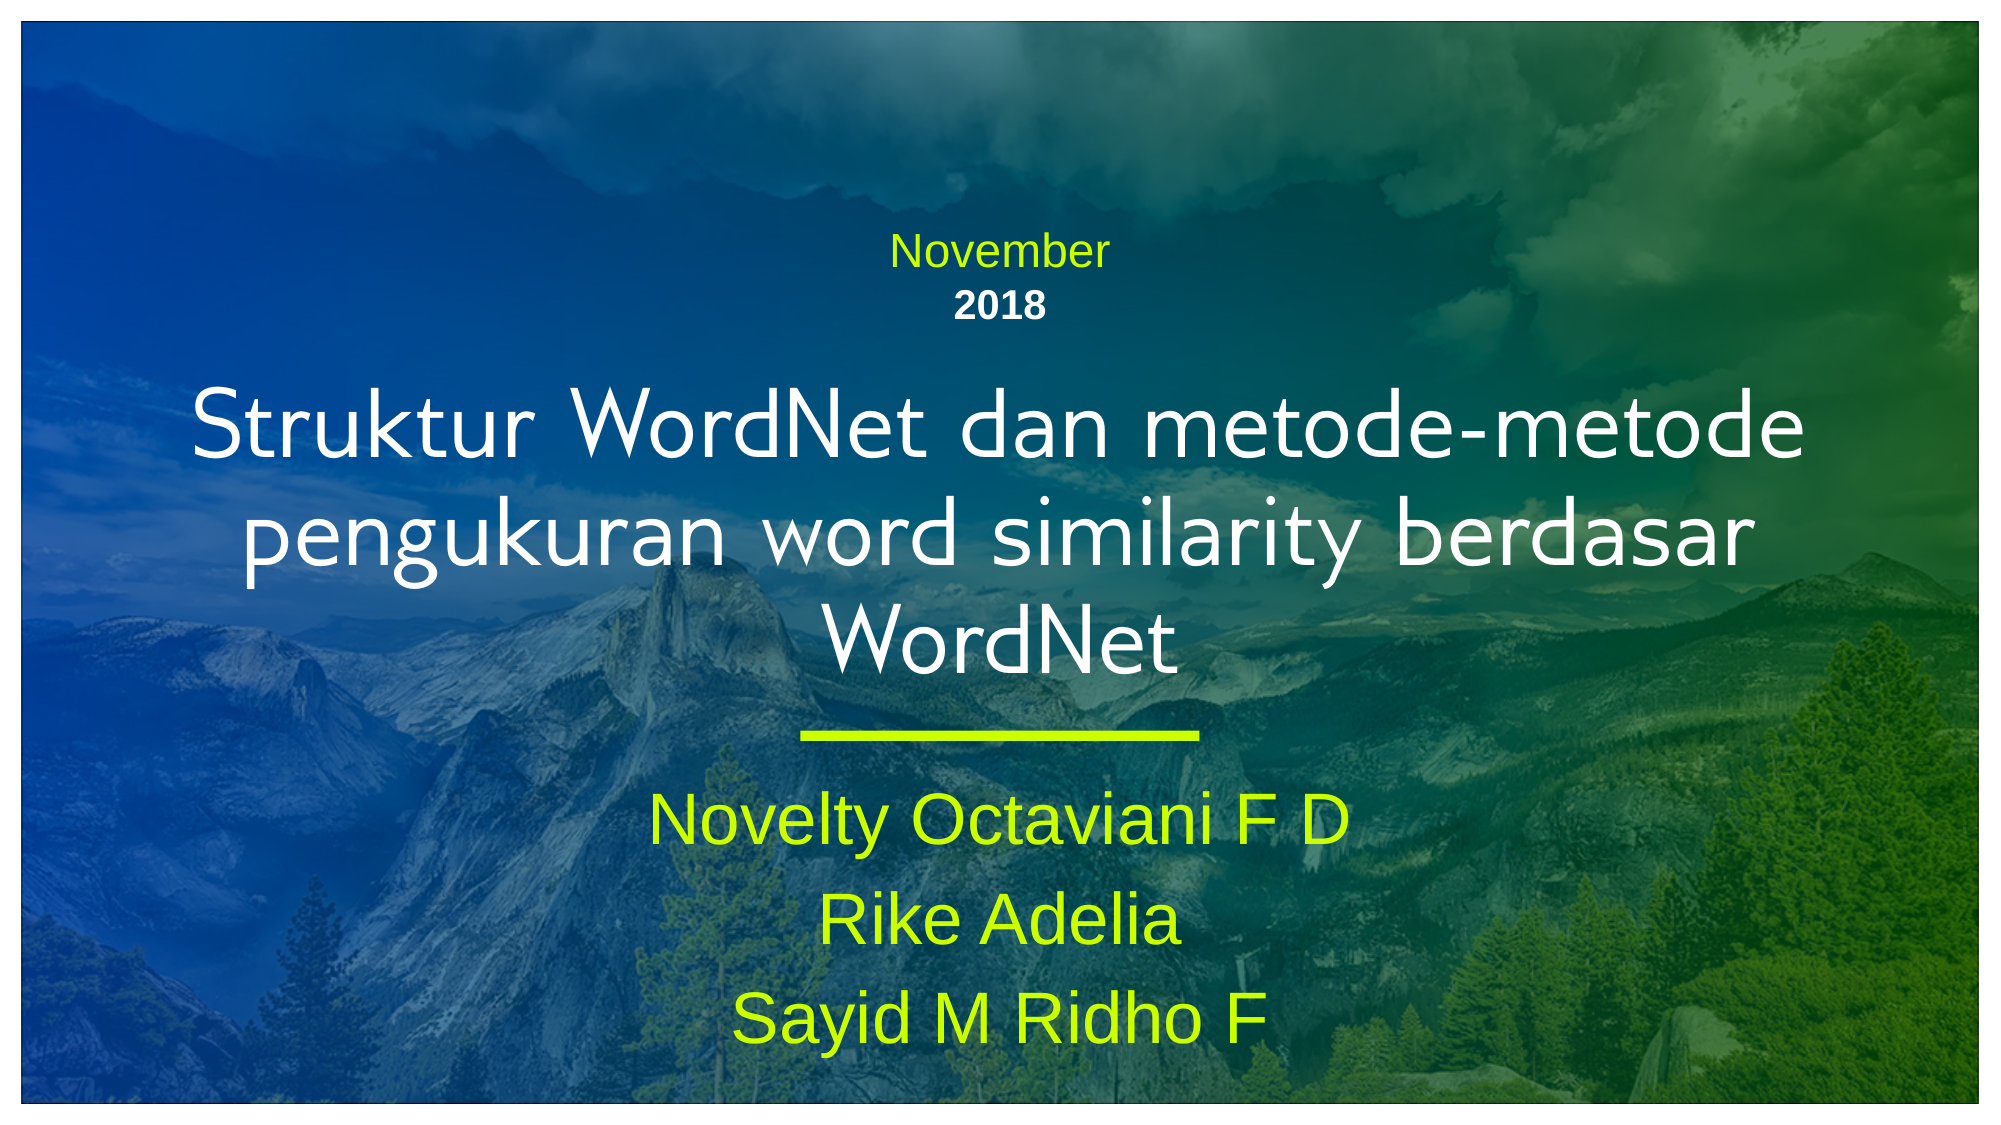

November
2018
# Struktur WordNet dan metode-metode pengukuran word similarity berdasar WordNet
Novelty Octaviani F D
Rike Adelia
Sayid M Ridho F